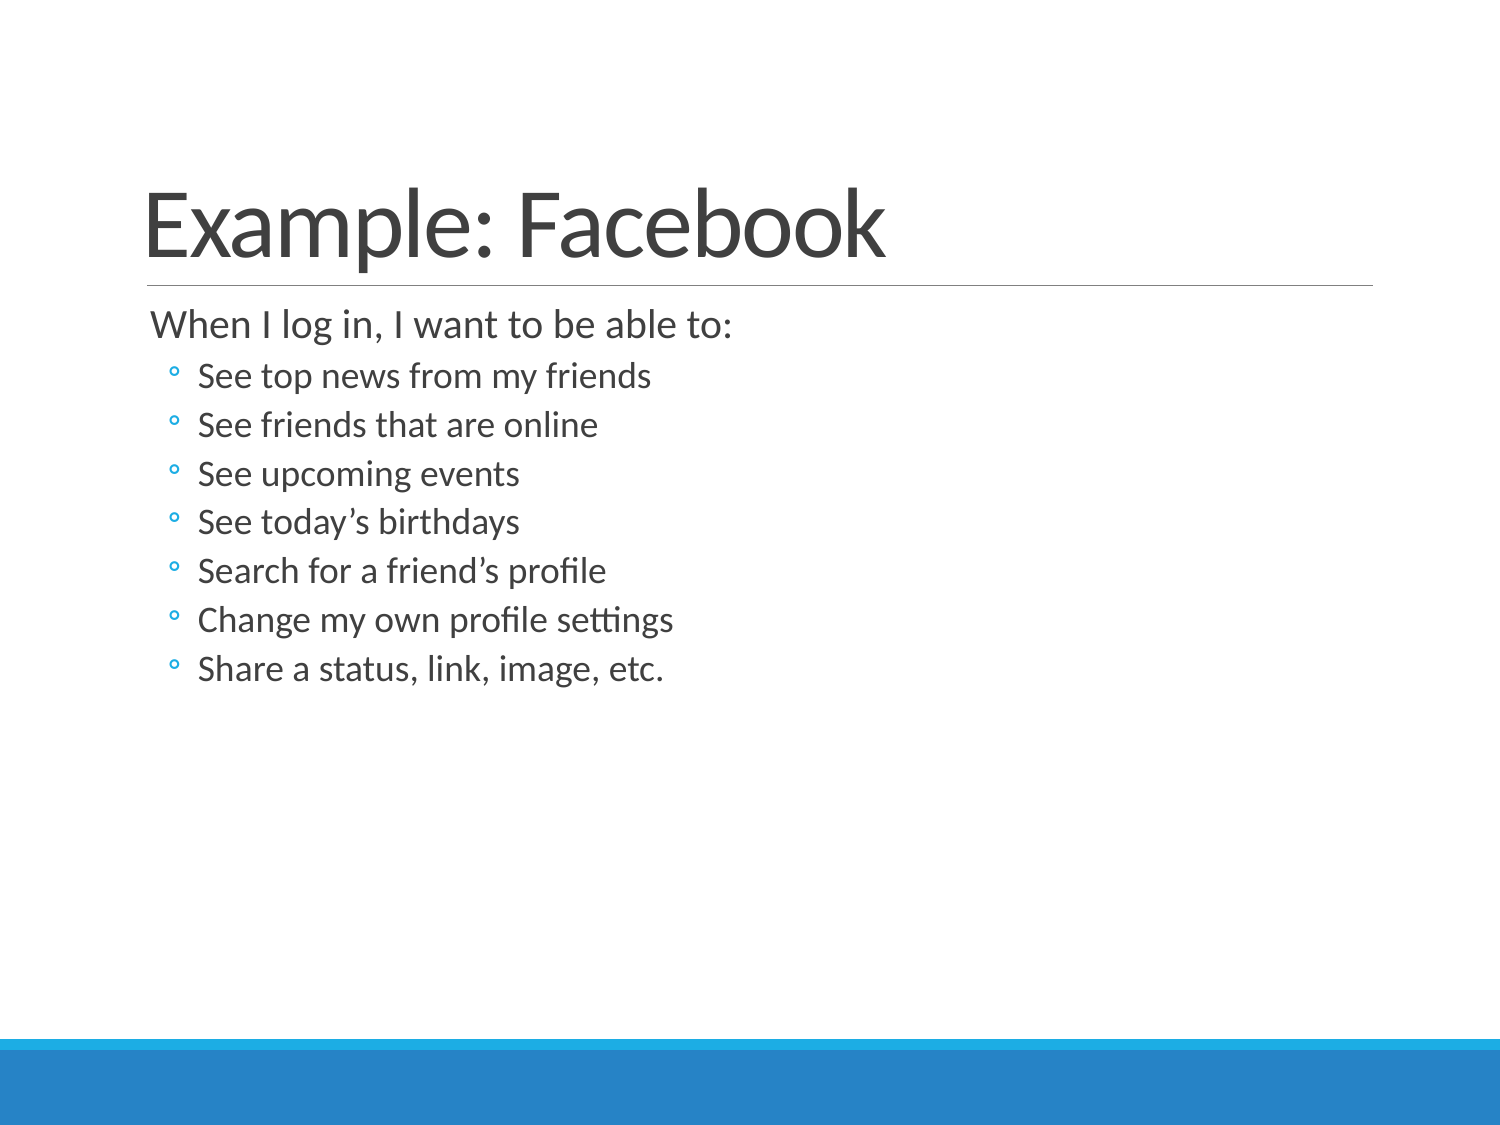

# Example: Facebook
When I log in, I want to be able to:
See top news from my friends
See friends that are online
See upcoming events
See today’s birthdays
Search for a friend’s profile
Change my own profile settings
Share a status, link, image, etc.